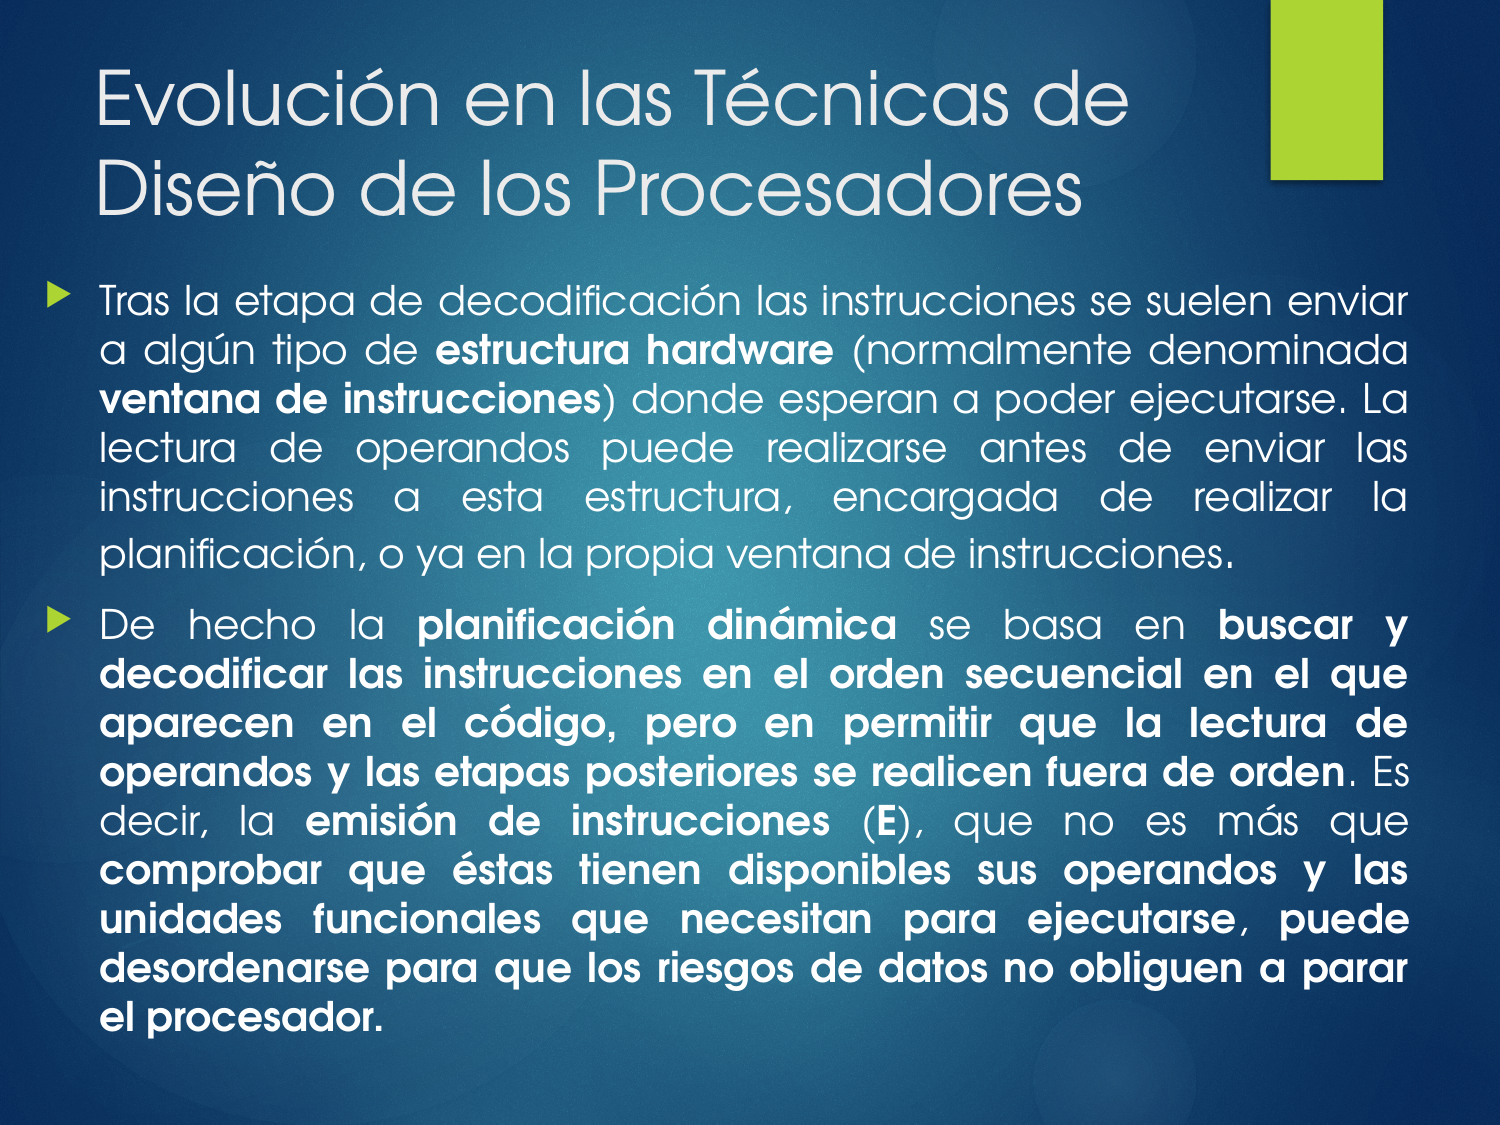

# Evolución en las Técnicas de Diseño de los Procesadores
Tras la etapa de decodificación las instrucciones se suelen enviar a algún tipo de estructura hardware (normalmente denominada ventana de instrucciones) donde esperan a poder ejecutarse. La lectura de operandos puede realizarse antes de enviar las instrucciones a esta estructura, encargada de realizar la planificación, o ya en la propia ventana de instrucciones.
De hecho la planificación dinámica se basa en buscar y decodificar las instrucciones en el orden secuencial en el que aparecen en el código, pero en permitir que la lectura de operandos y las etapas posteriores se realicen fuera de orden. Es decir, la emisión de instrucciones (E), que no es más que comprobar que éstas tienen disponibles sus operandos y las unidades funcionales que necesitan para ejecutarse, puede desordenarse para que los riesgos de datos no obliguen a parar el procesador.